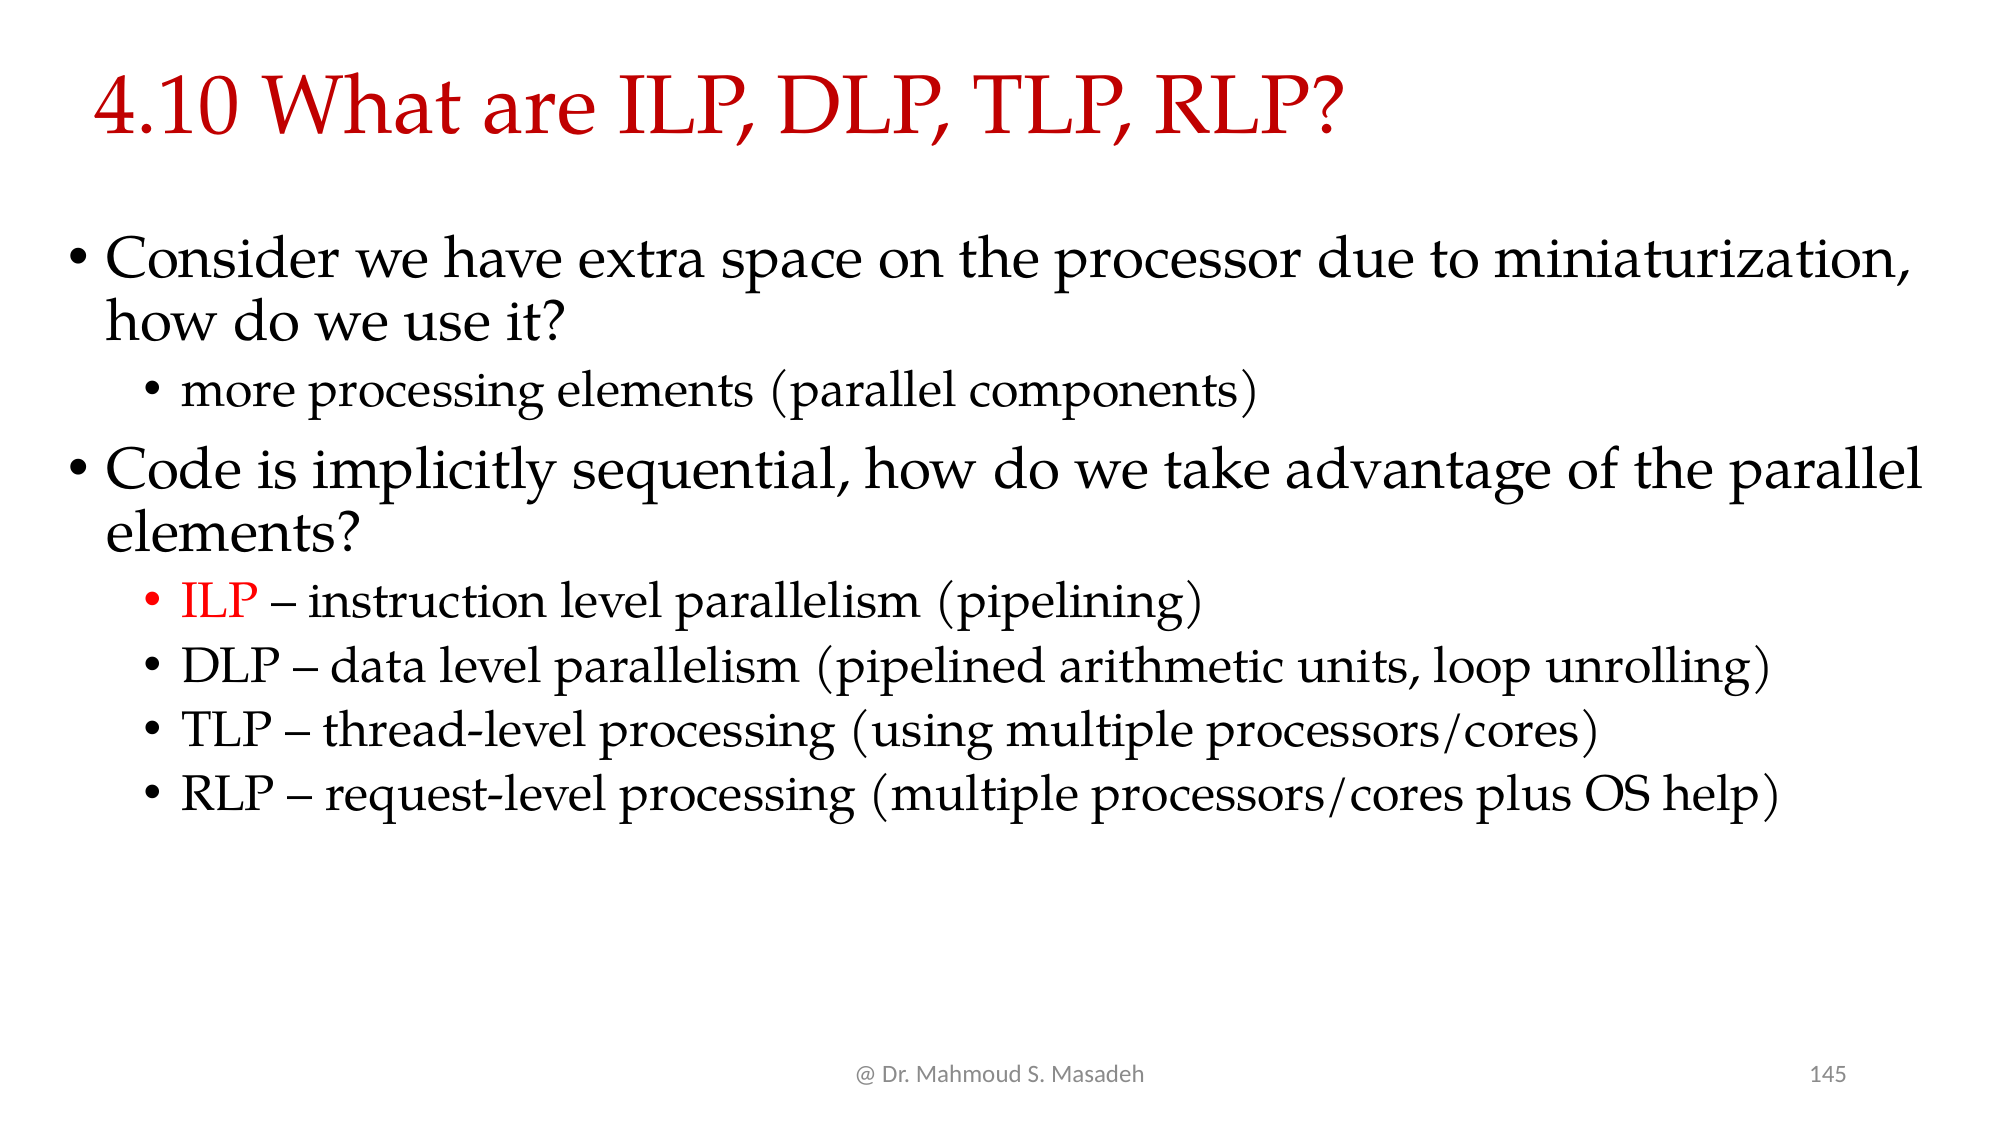

# 4.10 What are ILP, DLP, TLP, RLP?
Consider we have extra space on the processor due to miniaturization, how do we use it?
more processing elements (parallel components)
Code is implicitly sequential, how do we take advantage of the parallel elements?
ILP – instruction level parallelism (pipelining)
DLP – data level parallelism (pipelined arithmetic units, loop unrolling)
TLP – thread-level processing (using multiple processors/cores)
RLP – request-level processing (multiple processors/cores plus OS help)
@ Dr. Mahmoud S. Masadeh
145